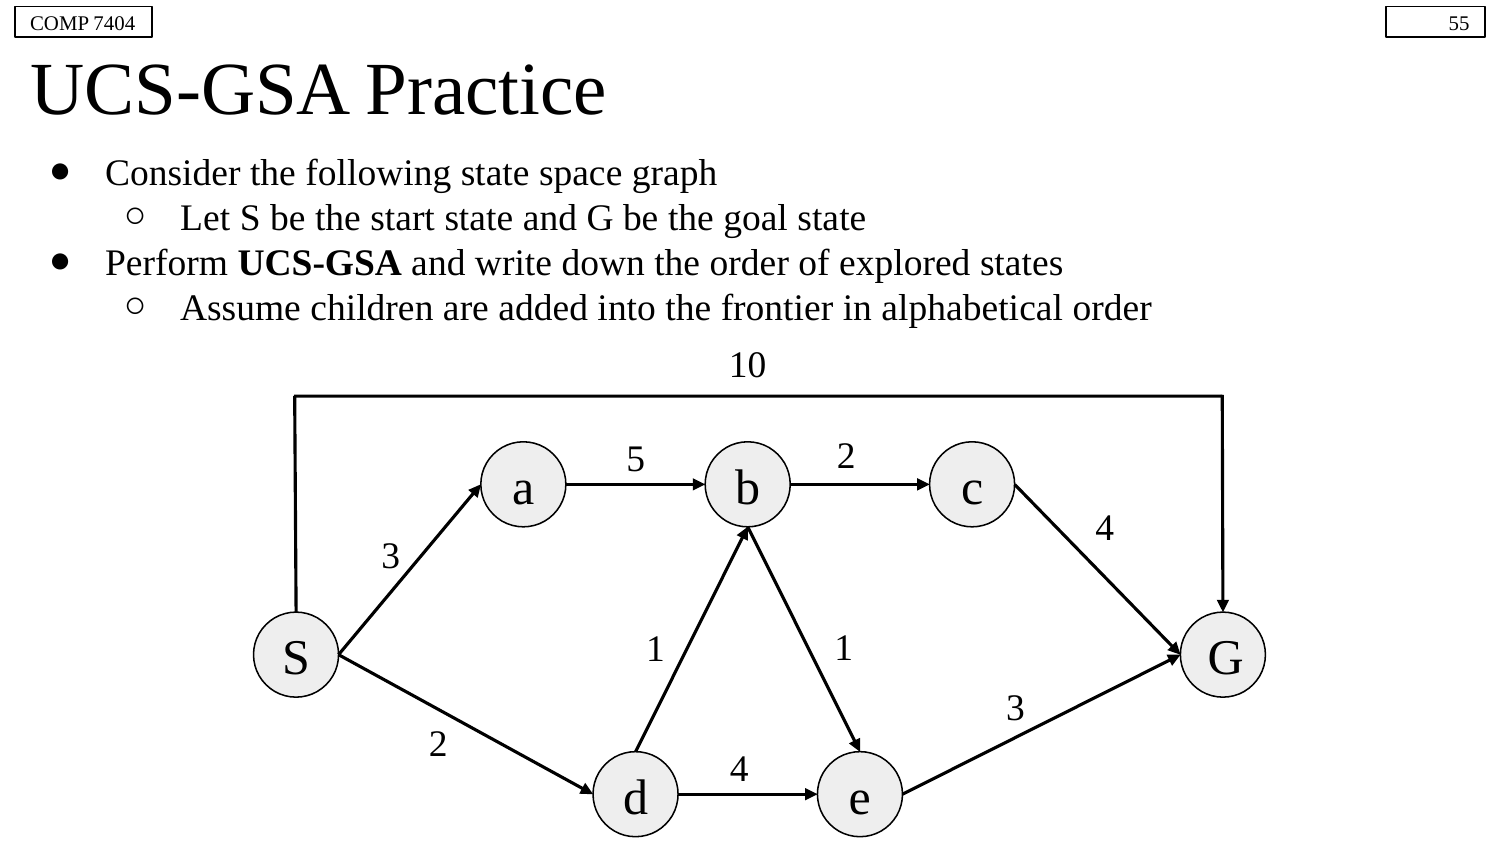

COMP 7404
55
# UCS-GSA Practice
Consider the following state space graph
Let S be the start state and G be the goal state
Perform UCS-GSA and write down the order of explored states
Assume children are added into the frontier in alphabetical order
10
2
5
a
b
c
4
3
1
1
S
G
3
2
4
d
e